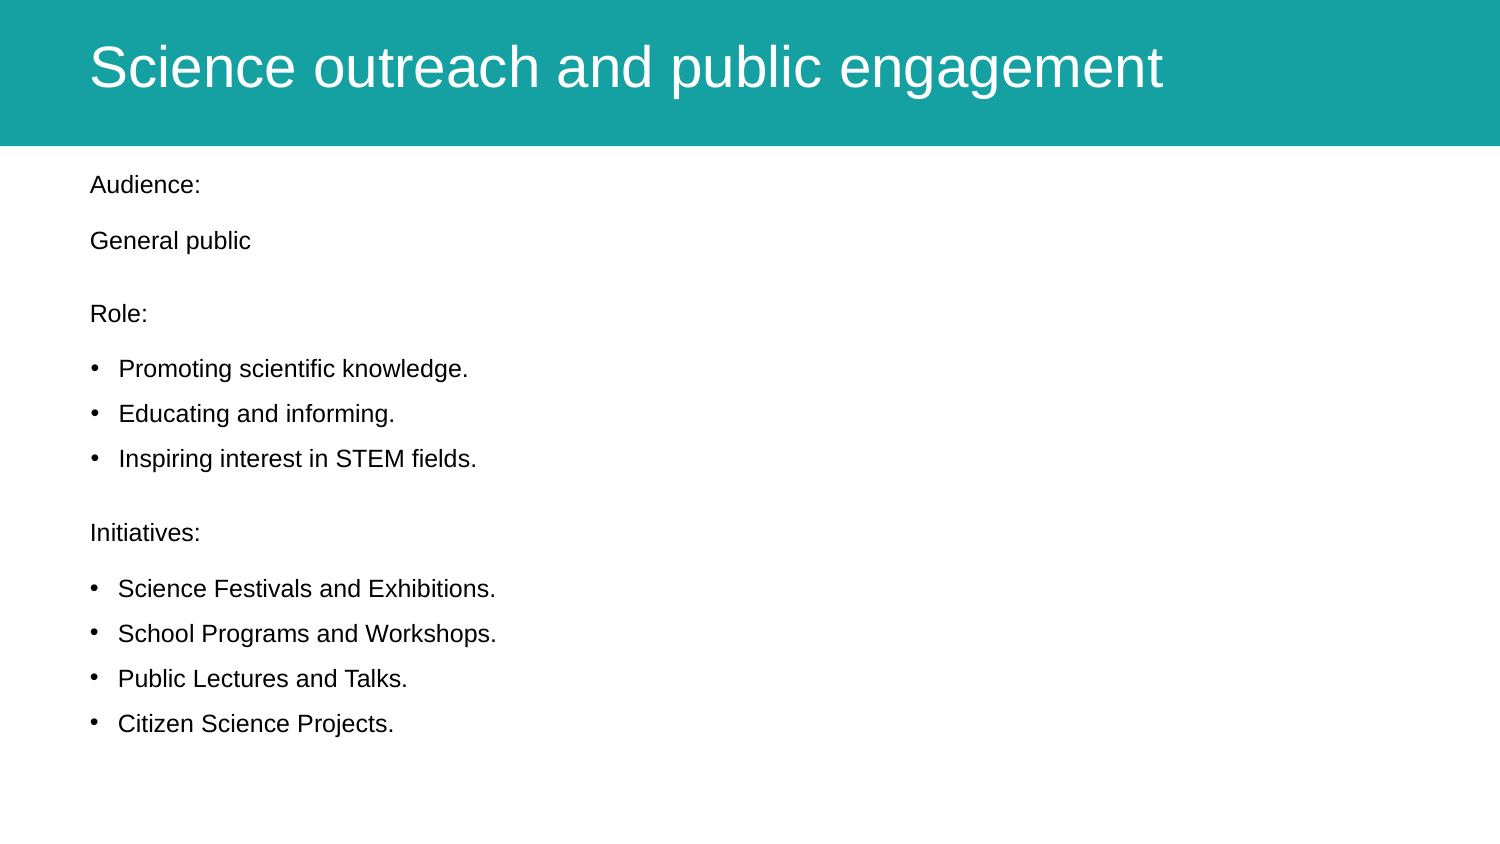

# Science outreach and public engagement
Audience:
General public
Role:
Promoting scientific knowledge.
Educating and informing.
Inspiring interest in STEM fields.
Initiatives:
Science Festivals and Exhibitions.
School Programs and Workshops.
Public Lectures and Talks.
Citizen Science Projects.